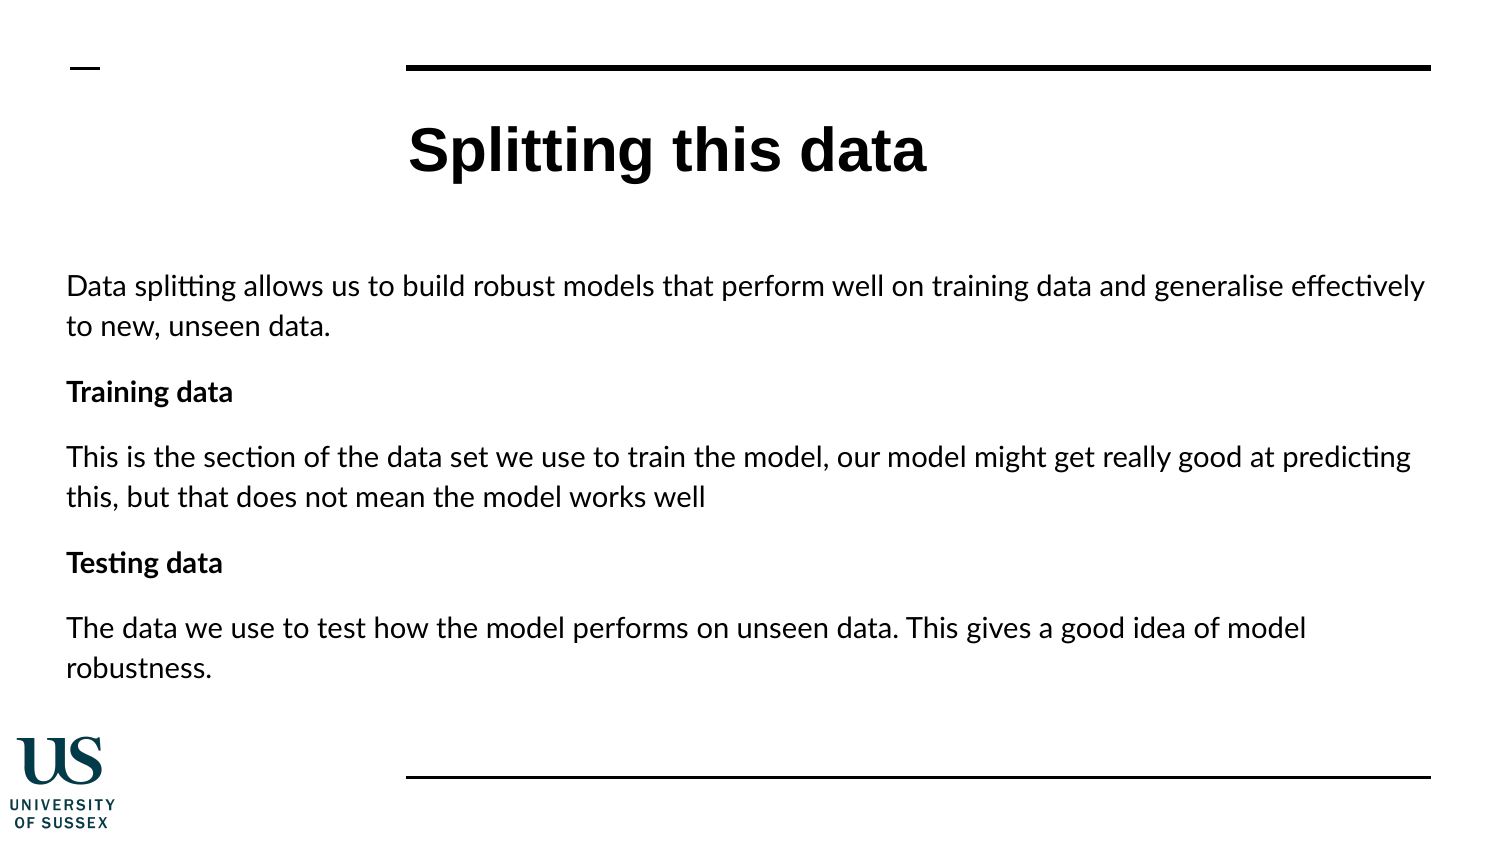

# Splitting this data
Data splitting allows us to build robust models that perform well on training data and generalise effectively to new, unseen data.
Training data
This is the section of the data set we use to train the model, our model might get really good at predicting this, but that does not mean the model works well
Testing data
The data we use to test how the model performs on unseen data. This gives a good idea of model robustness.